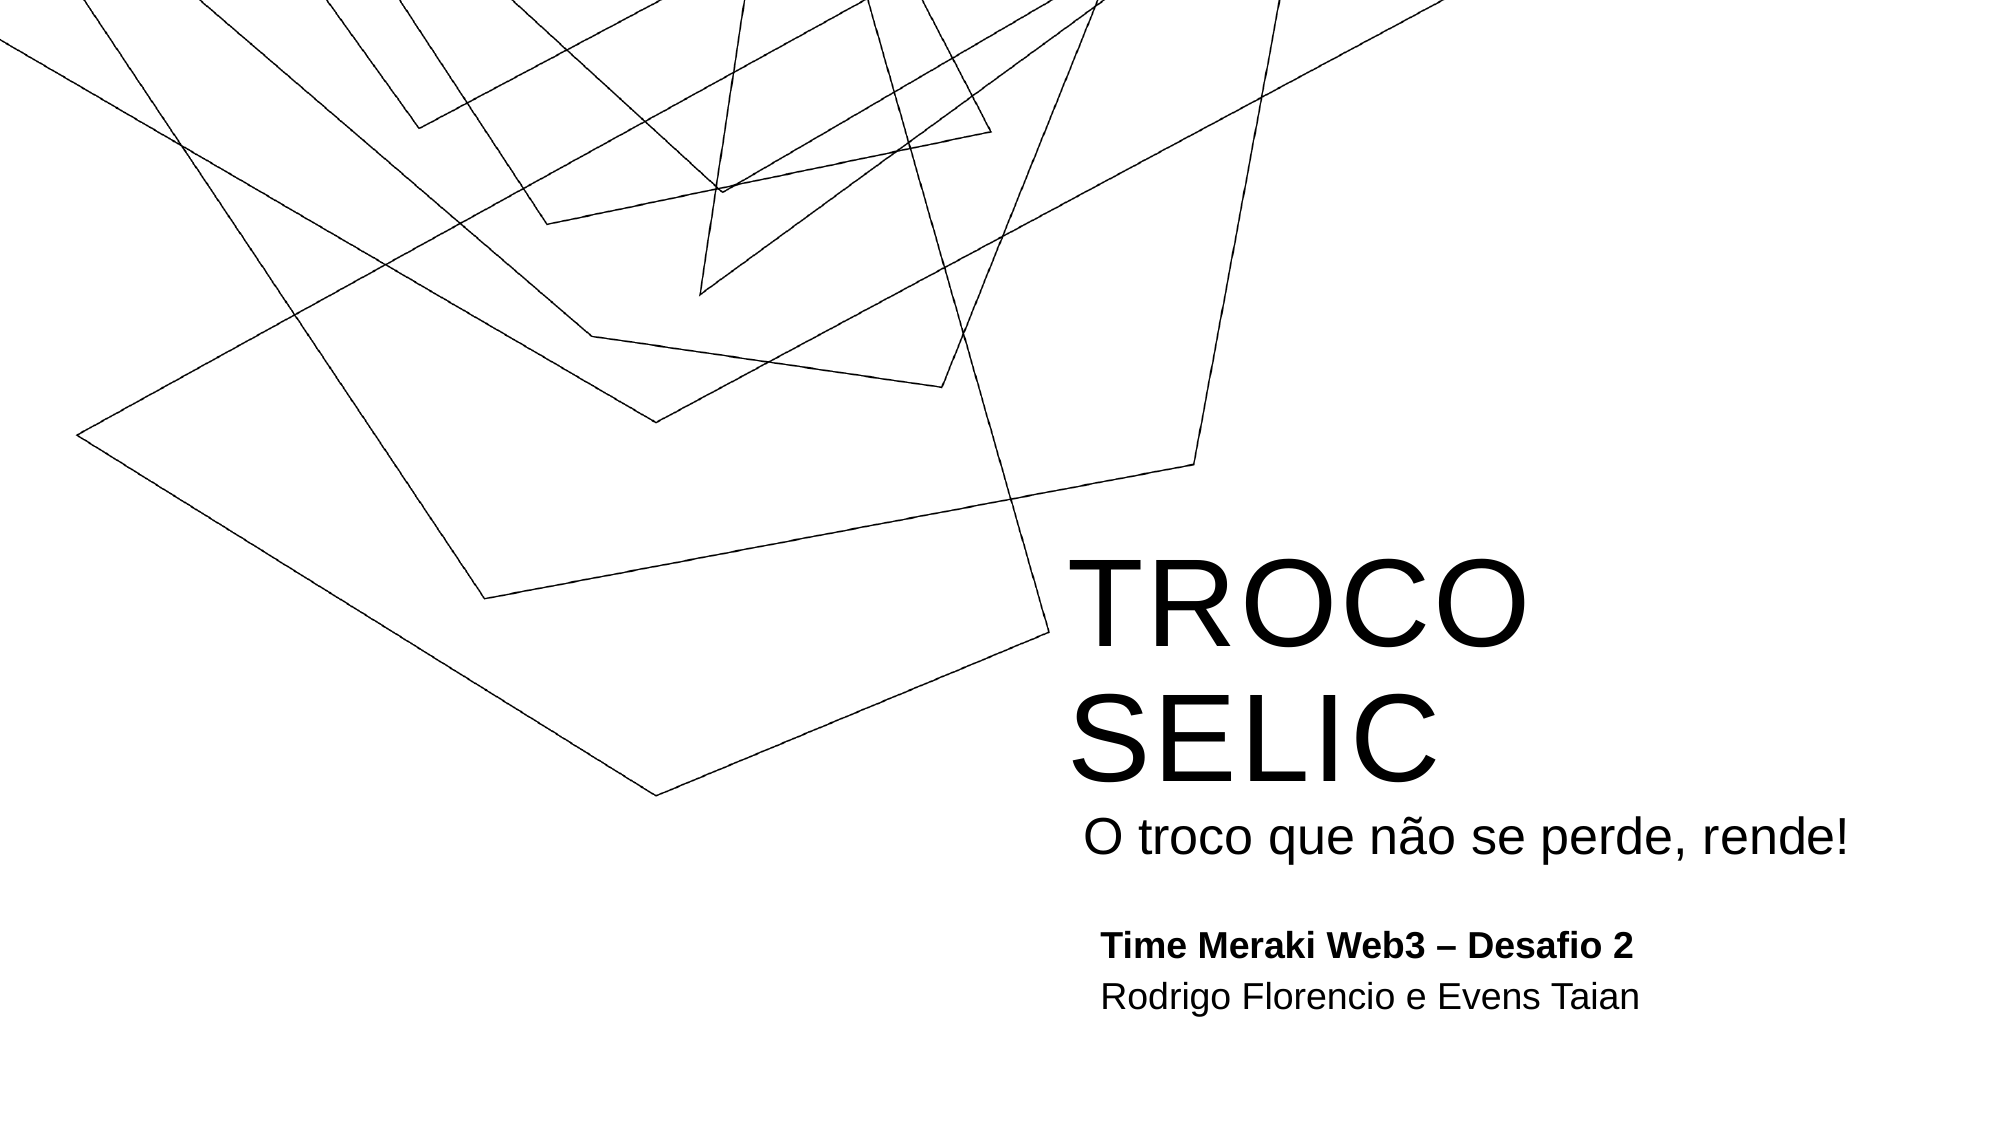

# Troco selic
O troco que não se perde, rende!
Time Meraki Web3 – Desafio 2
Rodrigo Florencio e Evens Taian